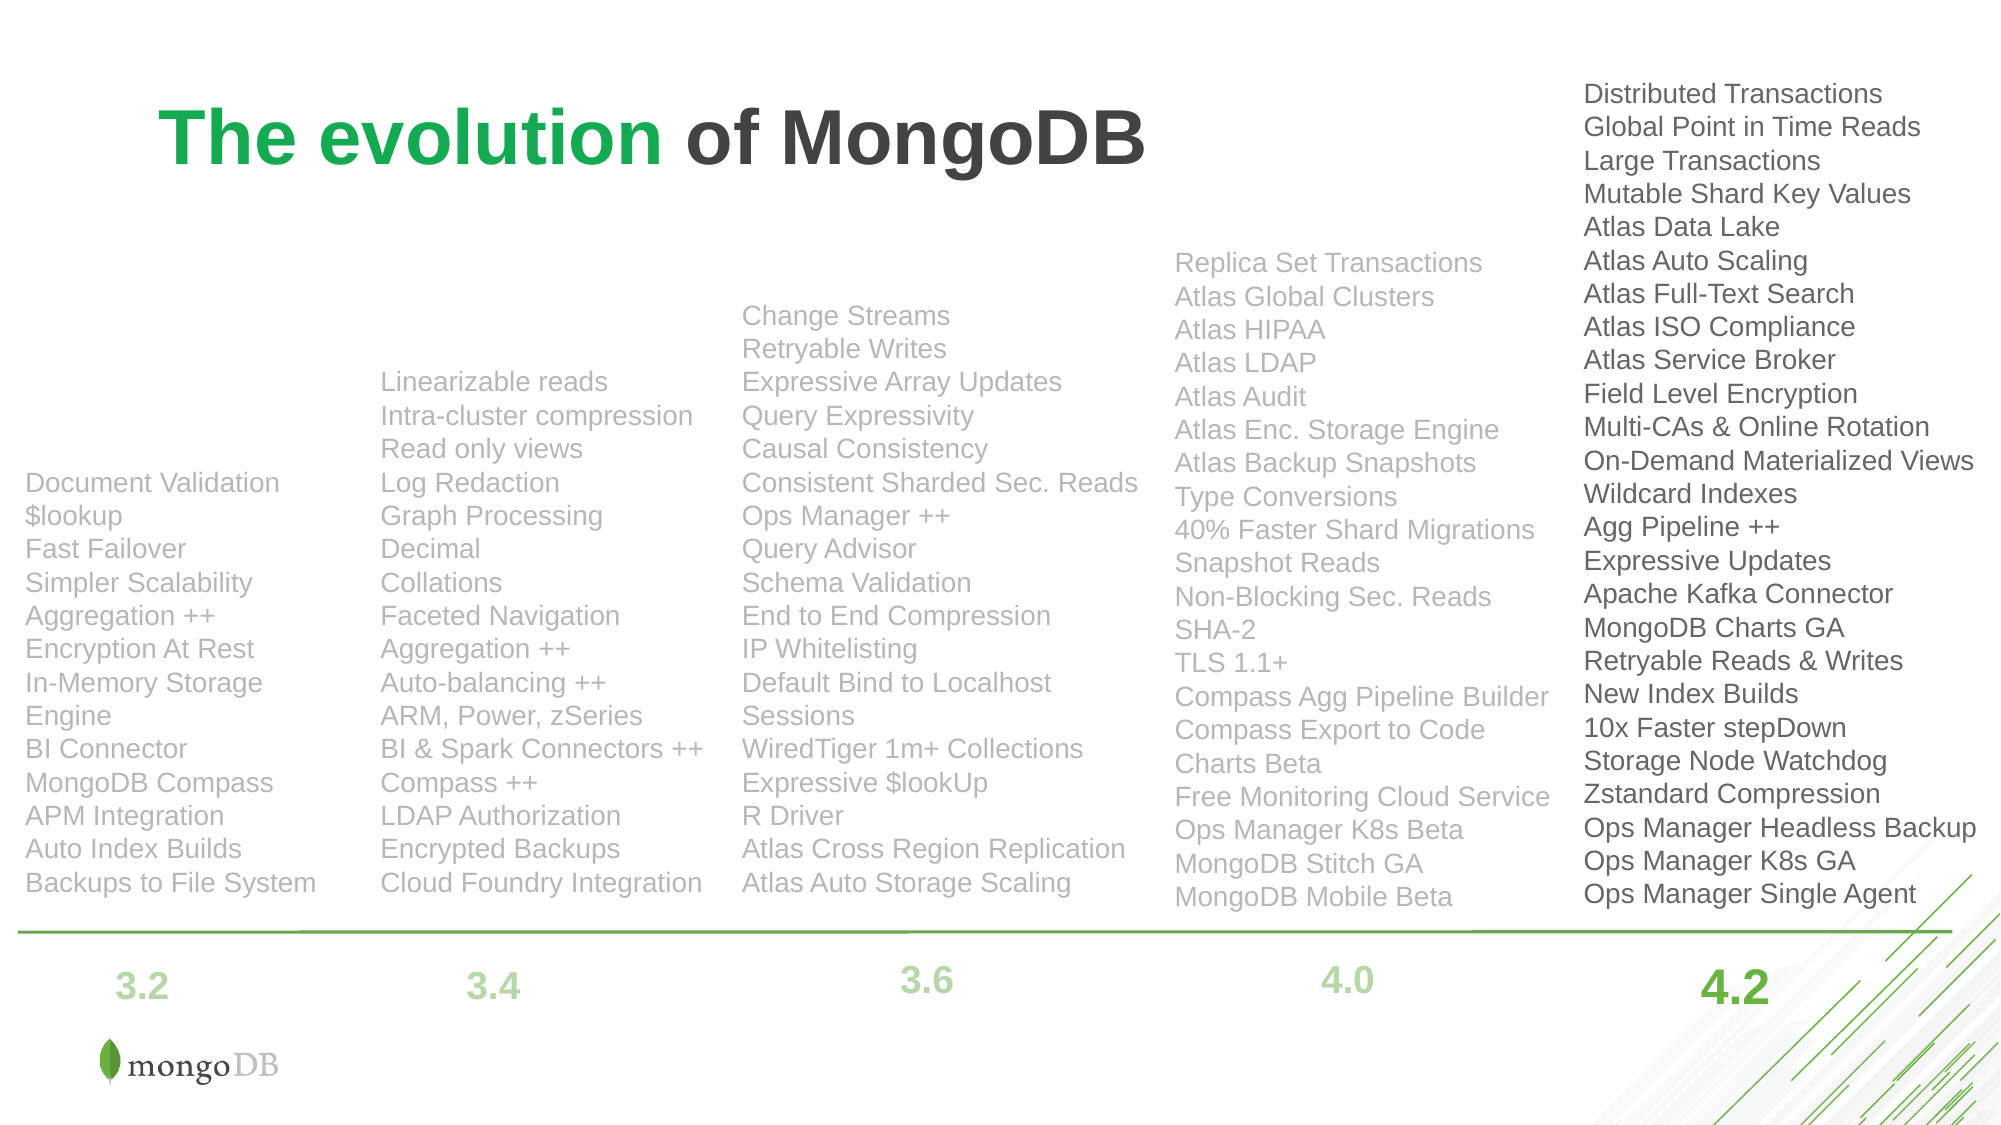

# The evolution of MongoDB
Change Streams
Retryable Writes
Expressive Array Updates
Query Expressivity
Causal Consistency
Consistent Sharded Sec. Reads
Ops Manager ++
Query Advisor
Schema Validation
End to End Compression
IP Whitelisting
Default Bind to Localhost
Sessions
WiredTiger 1m+ Collections
Expressive $lookUp
R Driver
Atlas Cross Region Replication
Atlas Auto Storage Scaling
Distributed Transactions
Global Point in Time Reads
Large Transactions
Mutable Shard Key Values
Atlas Data Lake
Atlas Auto Scaling
Atlas Full-Text Search
Atlas ISO Compliance
Atlas Service Broker
Field Level Encryption
Multi-CAs & Online Rotation
On-Demand Materialized Views
Wildcard Indexes
Agg Pipeline ++
Expressive Updates
Apache Kafka Connector
MongoDB Charts GA
Retryable Reads & Writes
New Index Builds
10x Faster stepDown
Storage Node Watchdog
Zstandard Compression
Ops Manager Headless Backup
Ops Manager K8s GA
Ops Manager Single Agent
Replica Set Transactions
Atlas Global Clusters
Atlas HIPAA
Atlas LDAP
Atlas Audit
Atlas Enc. Storage Engine
Atlas Backup Snapshots
Type Conversions
40% Faster Shard Migrations
Snapshot Reads
Non-Blocking Sec. Reads
SHA-2
TLS 1.1+
Compass Agg Pipeline Builder
Compass Export to Code
Charts Beta
Free Monitoring Cloud Service
Ops Manager K8s Beta
MongoDB Stitch GA
MongoDB Mobile Beta
Document Validation
$lookup
Fast Failover
Simpler Scalability
Aggregation ++
Encryption At Rest
In-Memory Storage Engine
BI Connector
MongoDB Compass
APM Integration
Auto Index Builds
Backups to File System
Linearizable reads
Intra-cluster compression
Read only views
Log Redaction
Graph Processing
Decimal
Collations
Faceted Navigation
Aggregation ++
Auto-balancing ++
ARM, Power, zSeries
BI & Spark Connectors ++
Compass ++
LDAP Authorization
Encrypted Backups
Cloud Foundry Integration
3.6
4.0

4.2

3.2
3.4